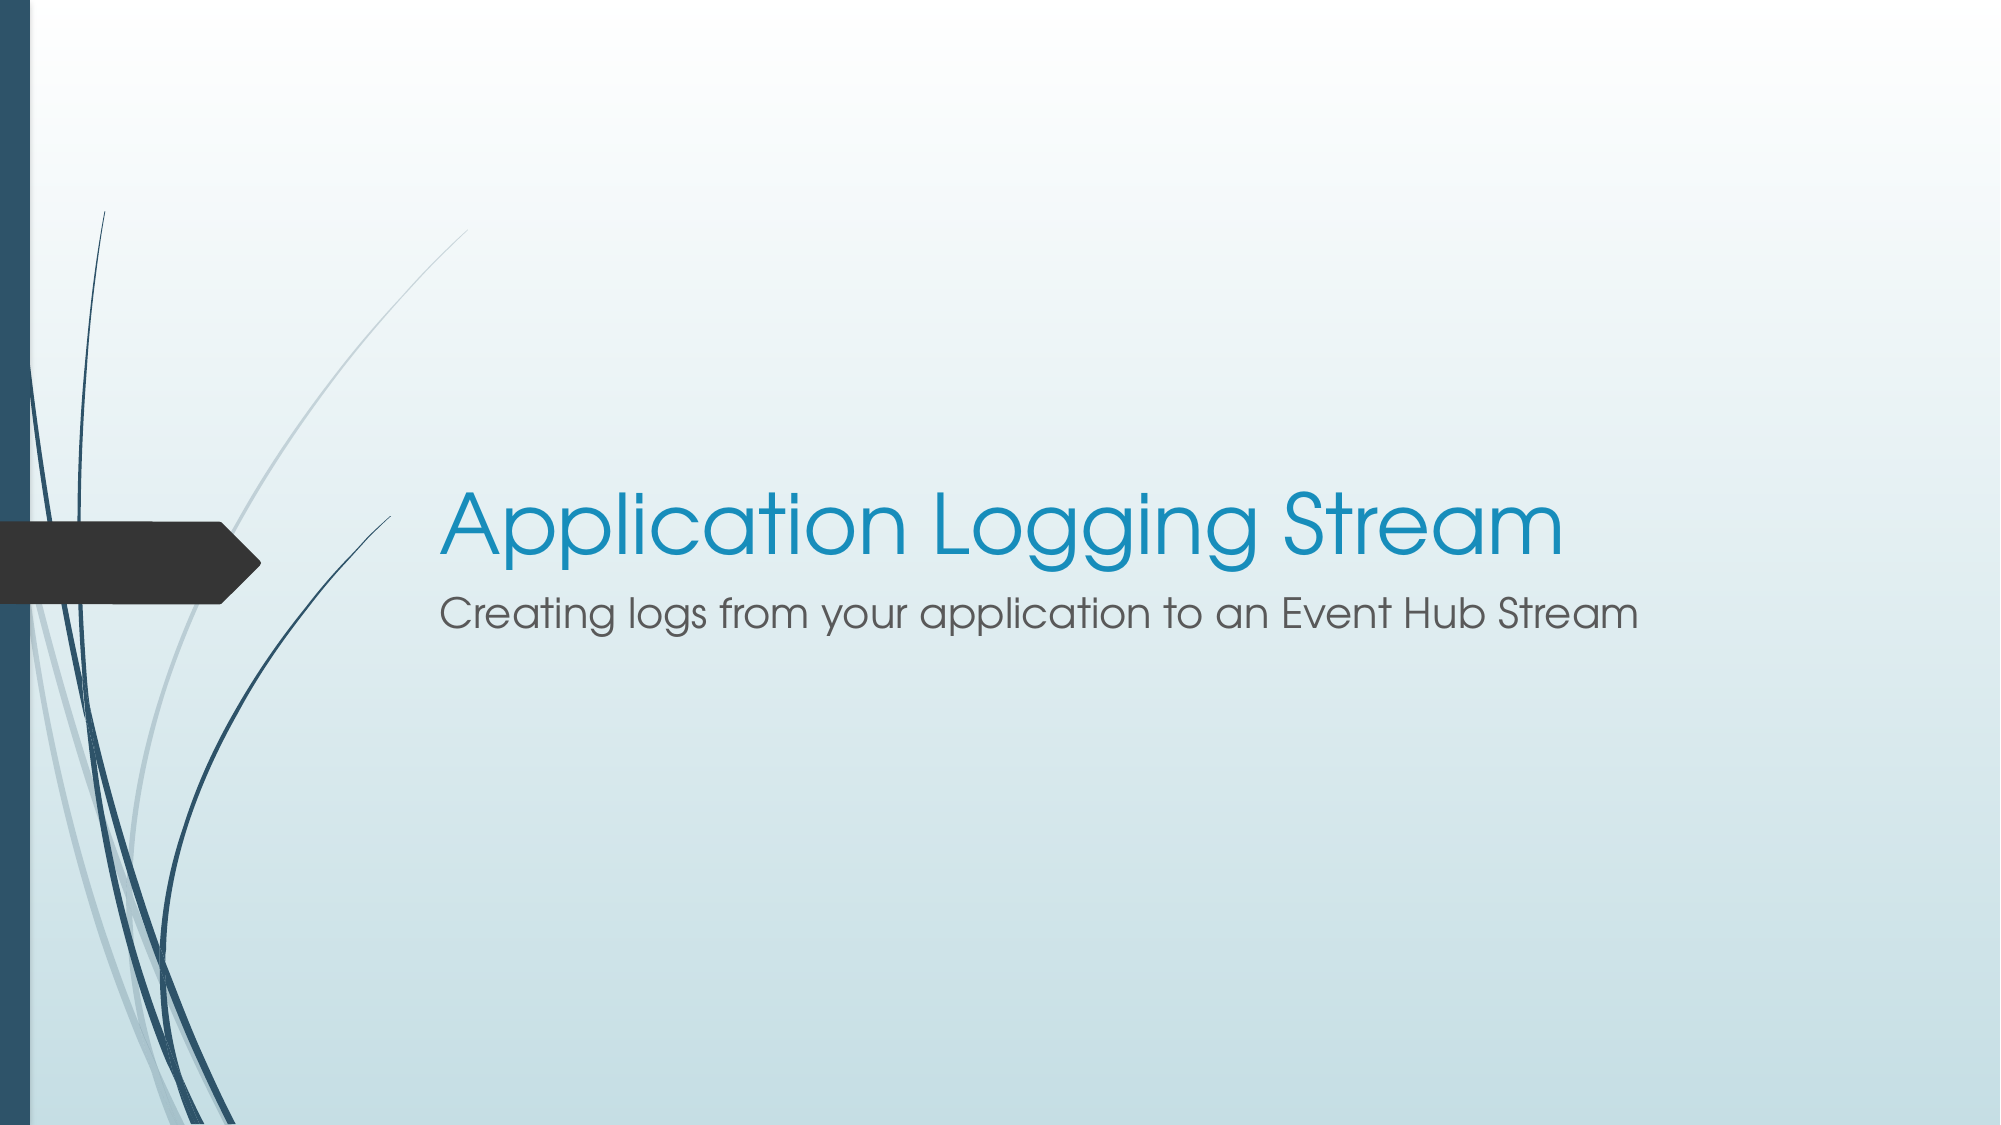

# Application Logging Stream
Creating logs from your application to an Event Hub Stream